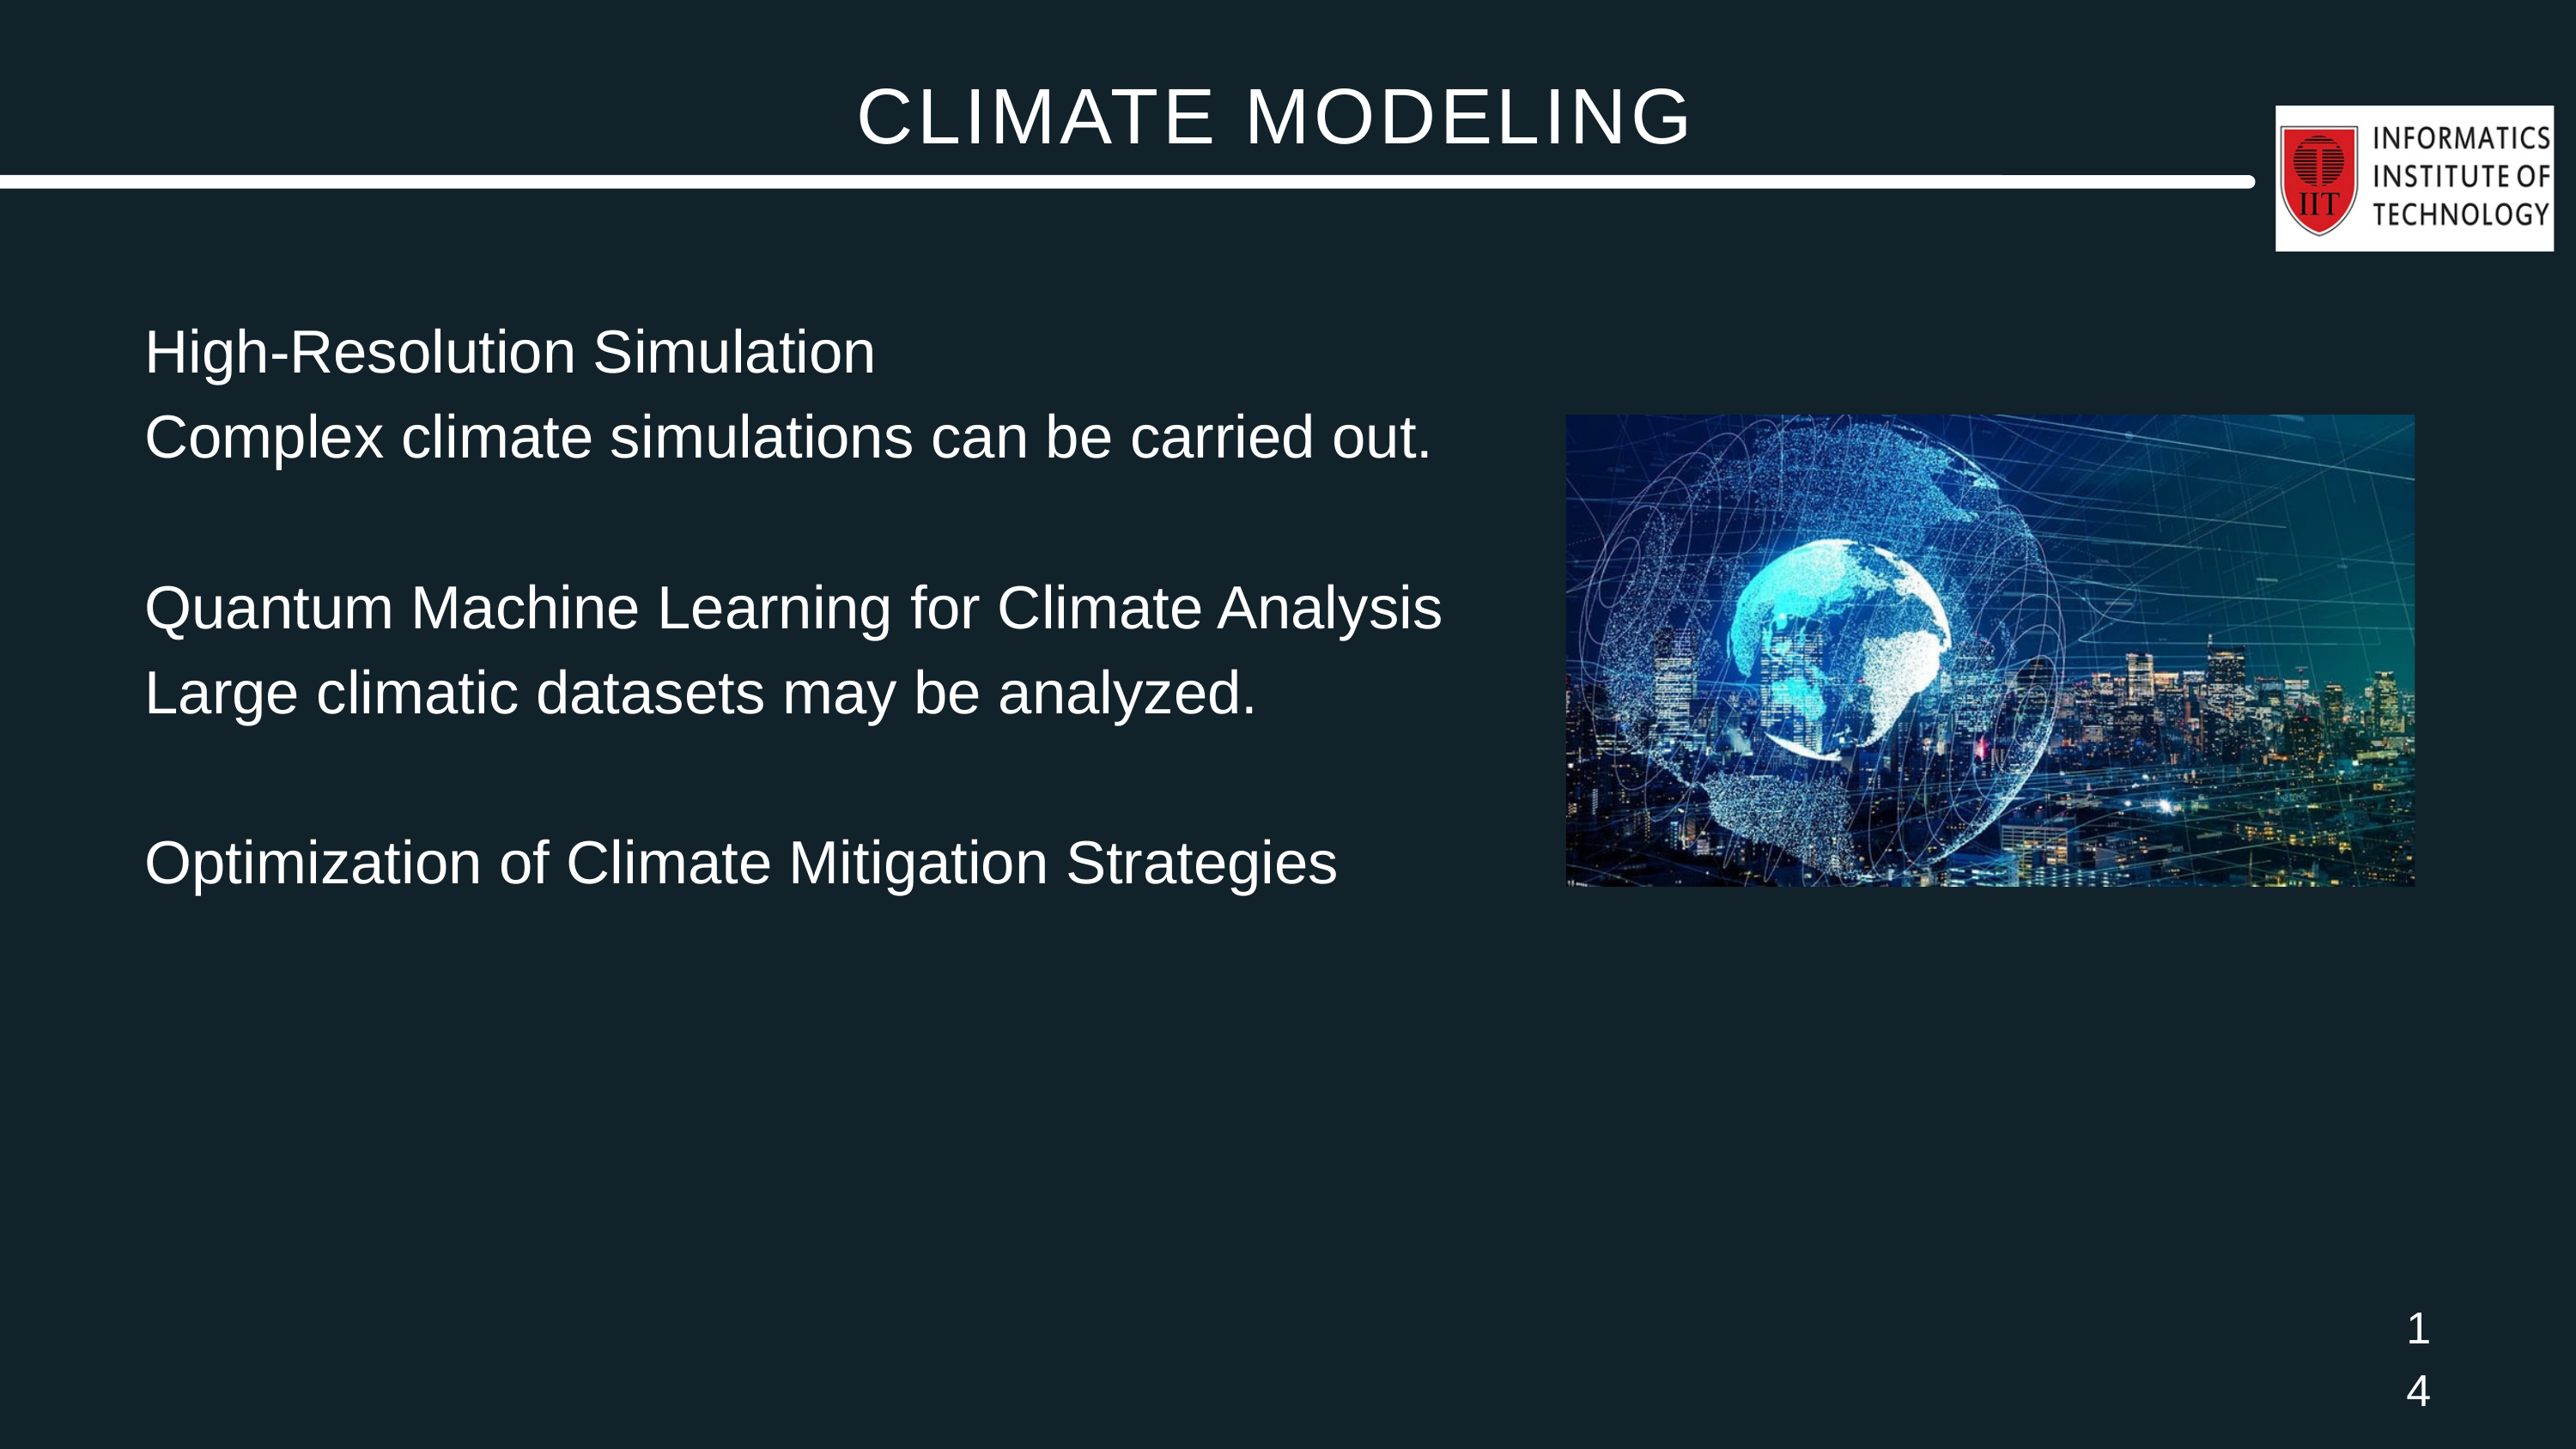

CLIMATE MODELING

High-Resolution Simulation
Complex climate simulations can be carried out.

Quantum Machine Learning for Climate Analysis
Large climatic datasets may be analyzed.

Optimization of Climate Mitigation Strategies

14